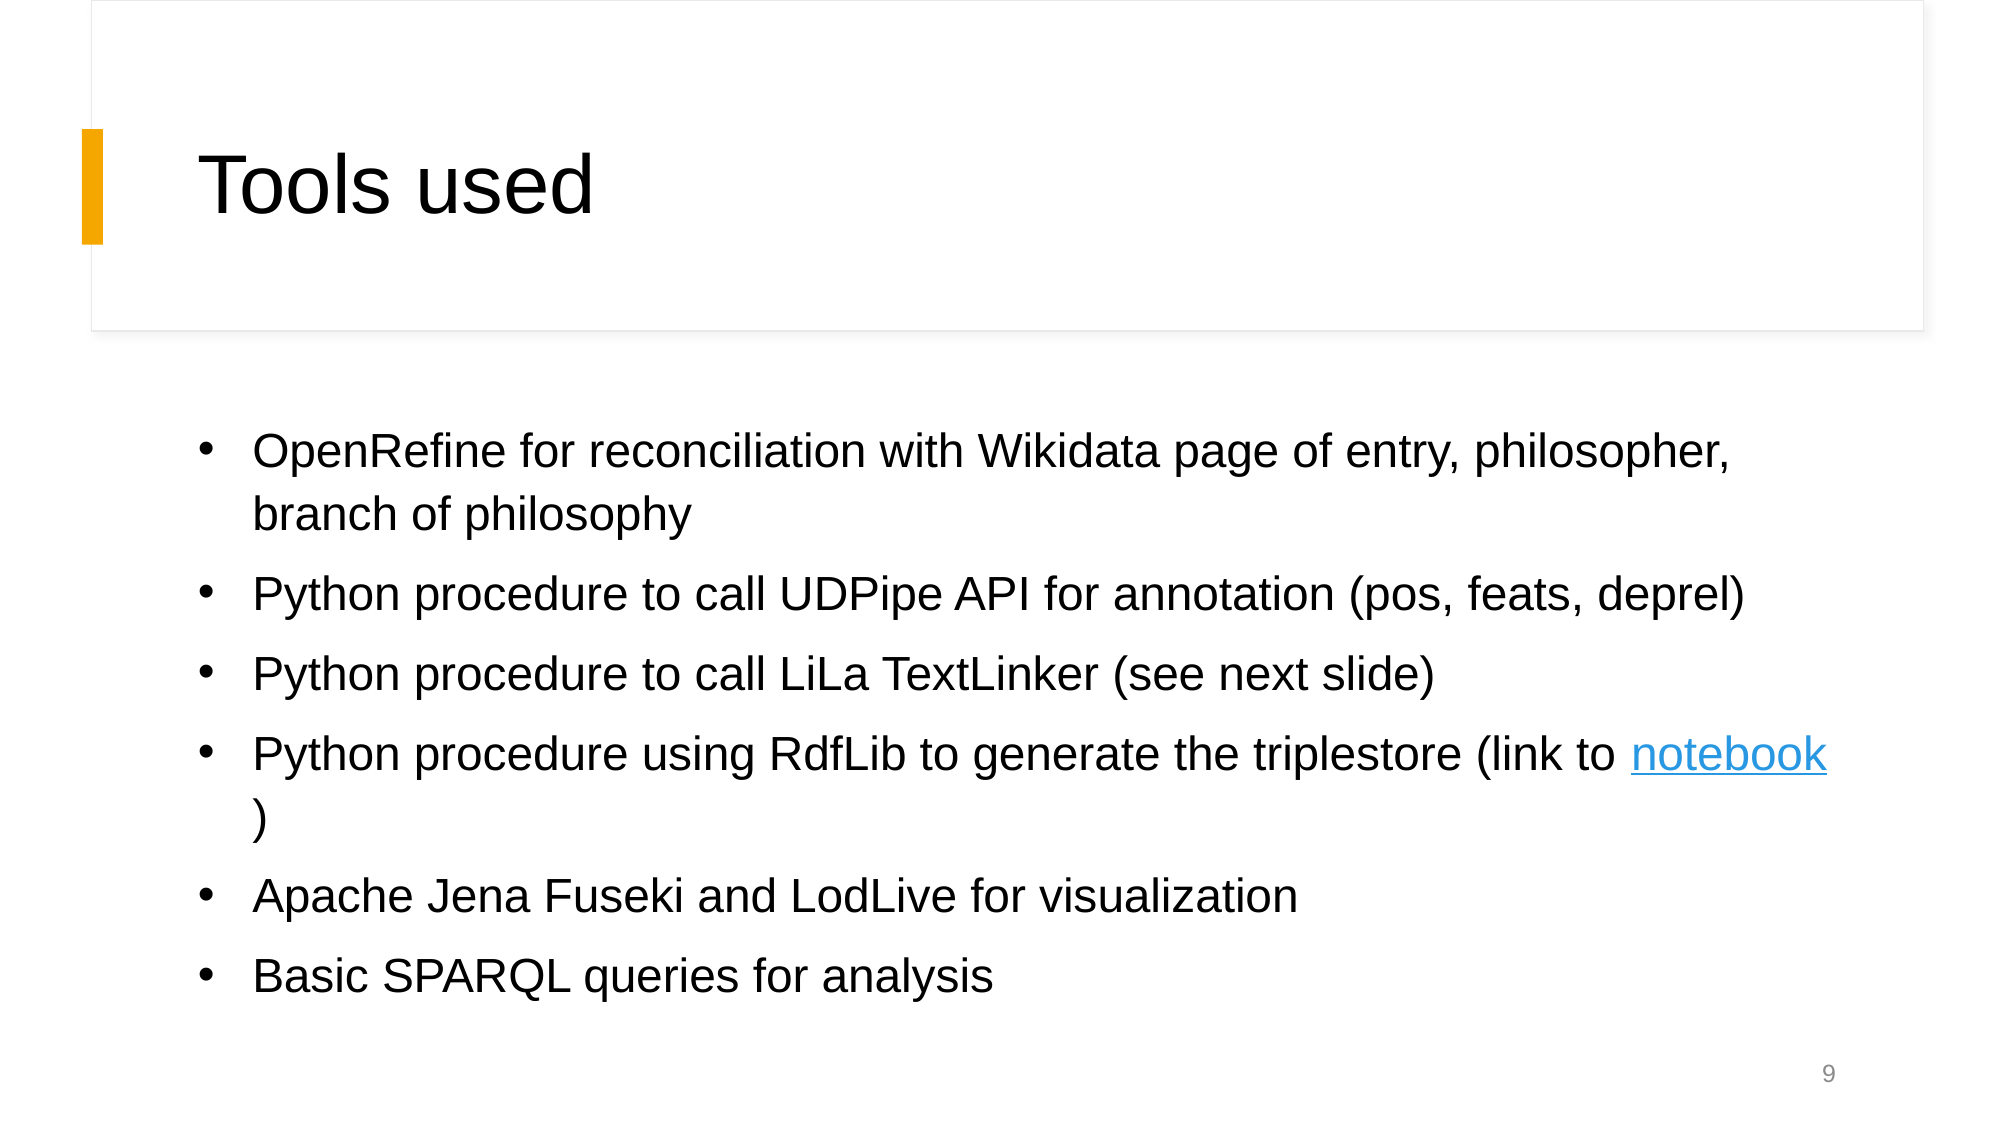

# Tools used
OpenRefine for reconciliation with Wikidata page of entry, philosopher, branch of philosophy
Python procedure to call UDPipe API for annotation (pos, feats, deprel)
Python procedure to call LiLa TextLinker (see next slide)
Python procedure using RdfLib to generate the triplestore (link to notebook)
Apache Jena Fuseki and LodLive for visualization
Basic SPARQL queries for analysis

9